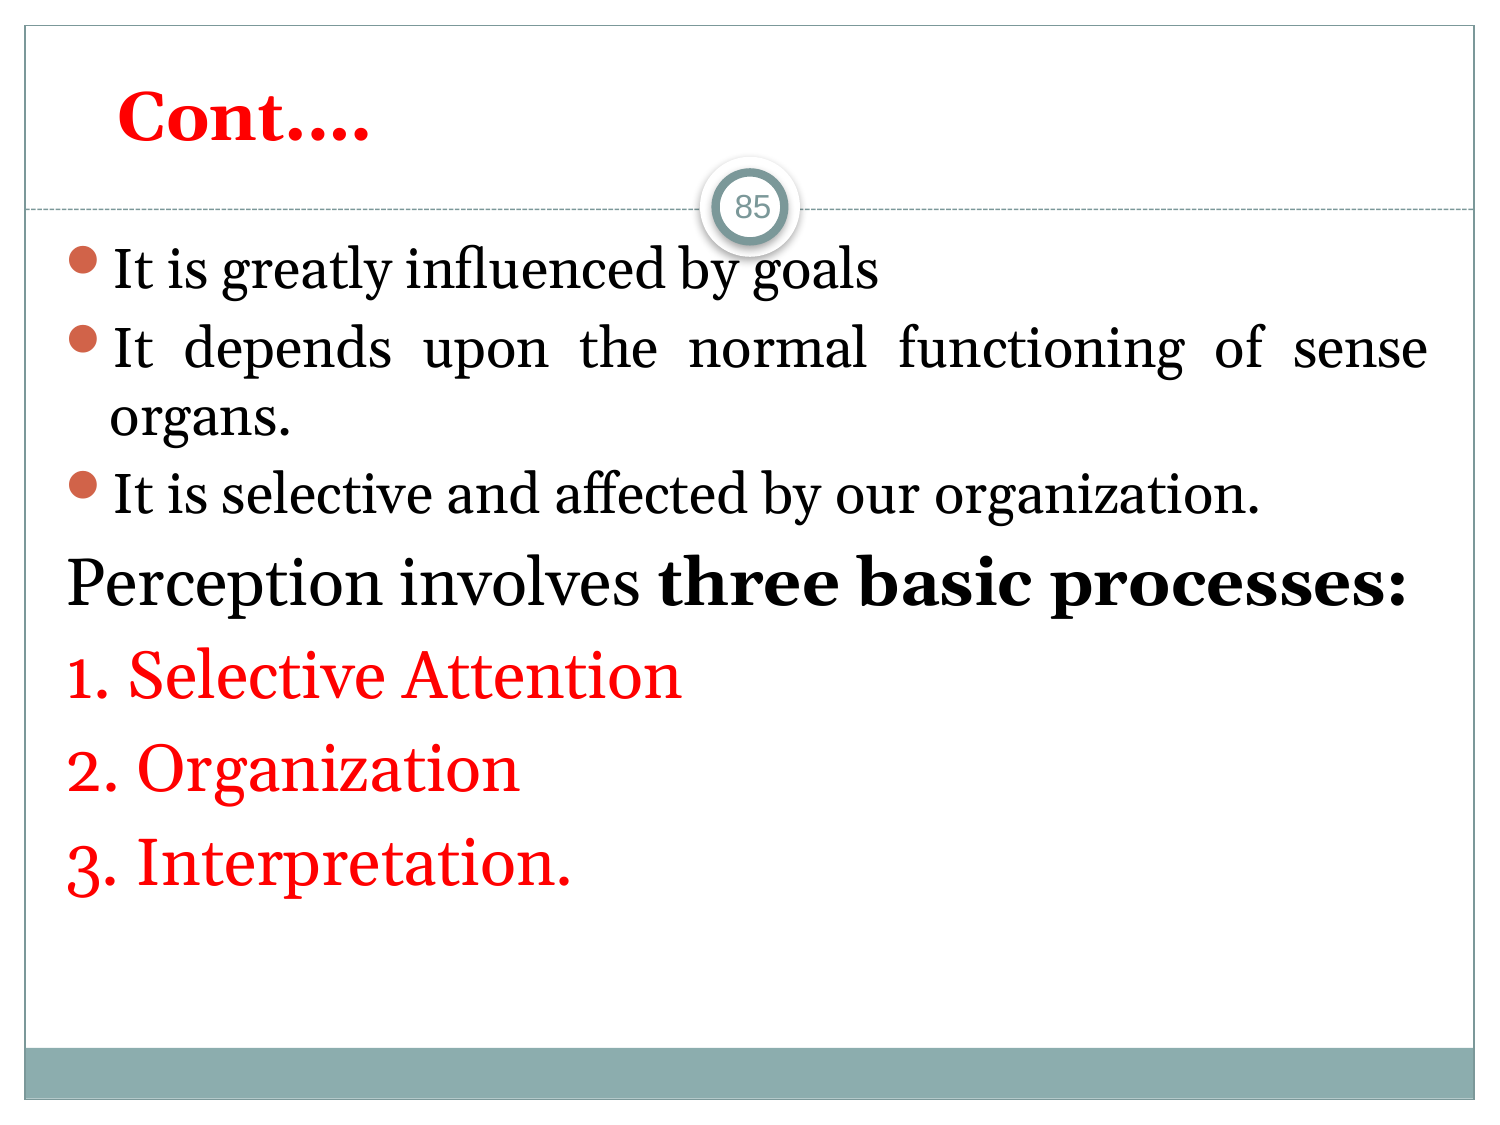

# Cont.…
85
It is greatly influenced by goals
It depends upon the normal functioning of sense organs.
It is selective and affected by our organization.
Perception involves three basic processes:
1. Selective Attention
2. Organization
3. Interpretation.